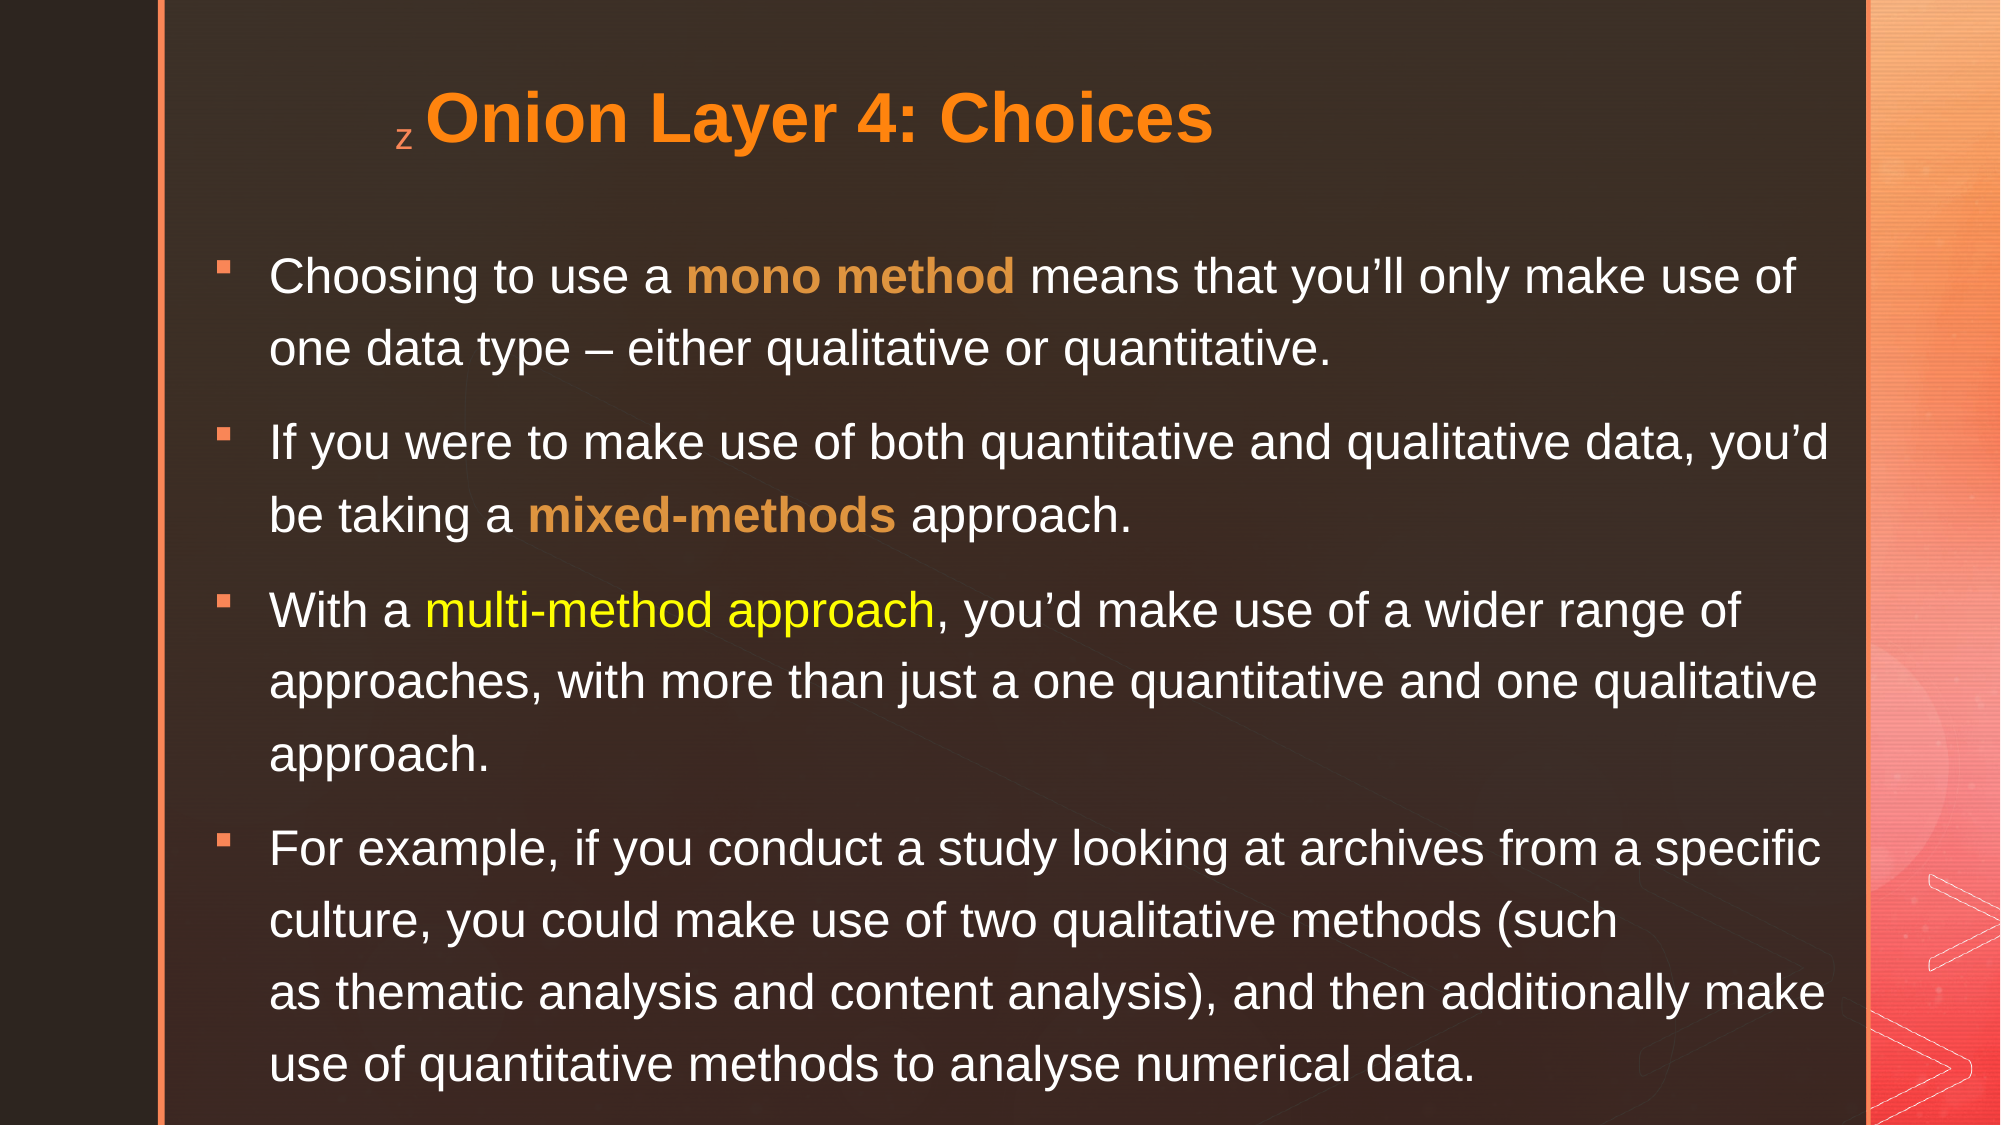

# Onion Layer 4: Choices
Choosing to use a mono method means that you’ll only make use of one data type – either qualitative or quantitative.
If you were to make use of both quantitative and qualitative data, you’d be taking a mixed-methods approach.
With a multi-method approach, you’d make use of a wider range of approaches, with more than just a one quantitative and one qualitative approach.
For example, if you conduct a study looking at archives from a specific culture, you could make use of two qualitative methods (such as thematic analysis and content analysis), and then additionally make use of quantitative methods to analyse numerical data.